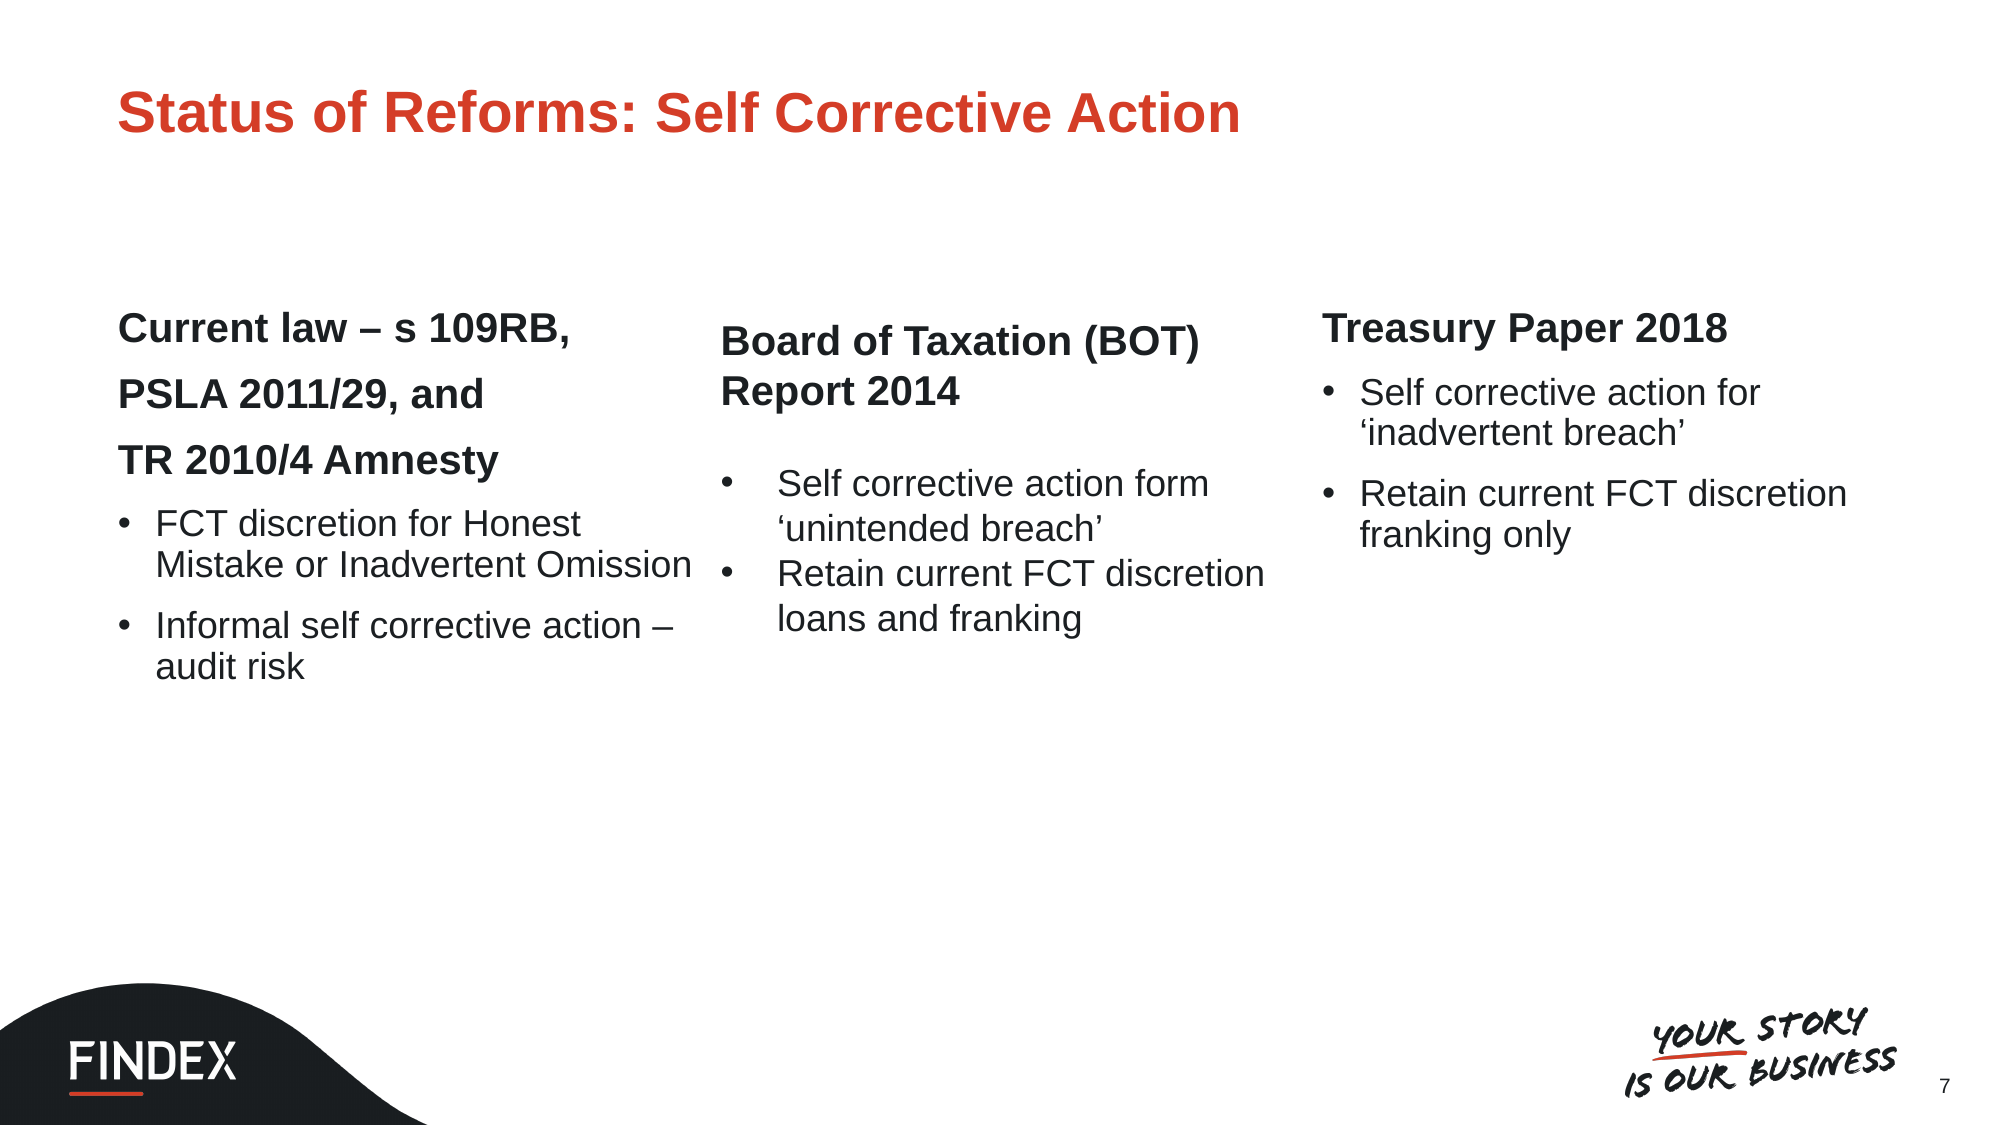

# Status of Reforms: Self Corrective Action
Current law – s 109RB,
PSLA 2011/29, and
TR 2010/4 Amnesty
FCT discretion for Honest Mistake or Inadvertent Omission
Informal self corrective action – audit risk
Treasury Paper 2018
Self corrective action for ‘inadvertent breach’
Retain current FCT discretion franking only

Board of Taxation (BOT) Report 2014

Self corrective action form ‘unintended breach’
Retain current FCT discretion loans and franking